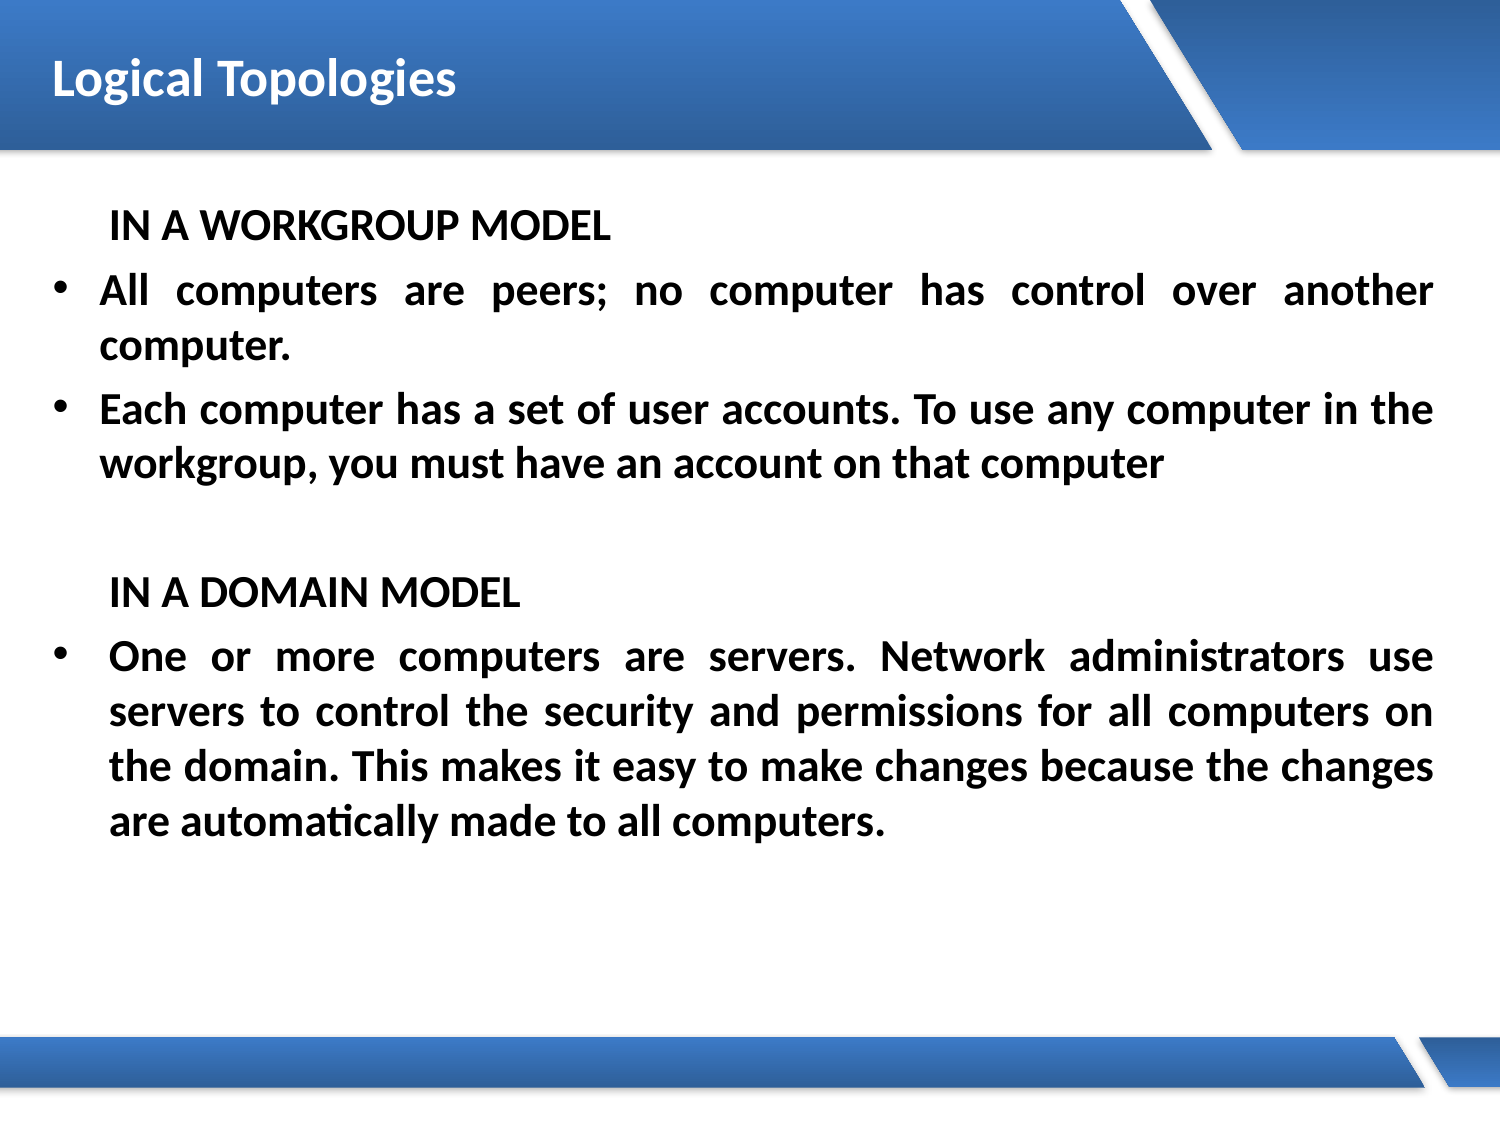

# Logical Topologies
	IN A WORKGROUP MODEL
All computers are peers; no computer has control over another computer.
Each computer has a set of user accounts. To use any computer in the workgroup, you must have an account on that computer

	IN A DOMAIN MODEL
One or more computers are servers. Network administrators use servers to control the security and permissions for all computers on the domain. This makes it easy to make changes because the changes are automatically made to all computers.